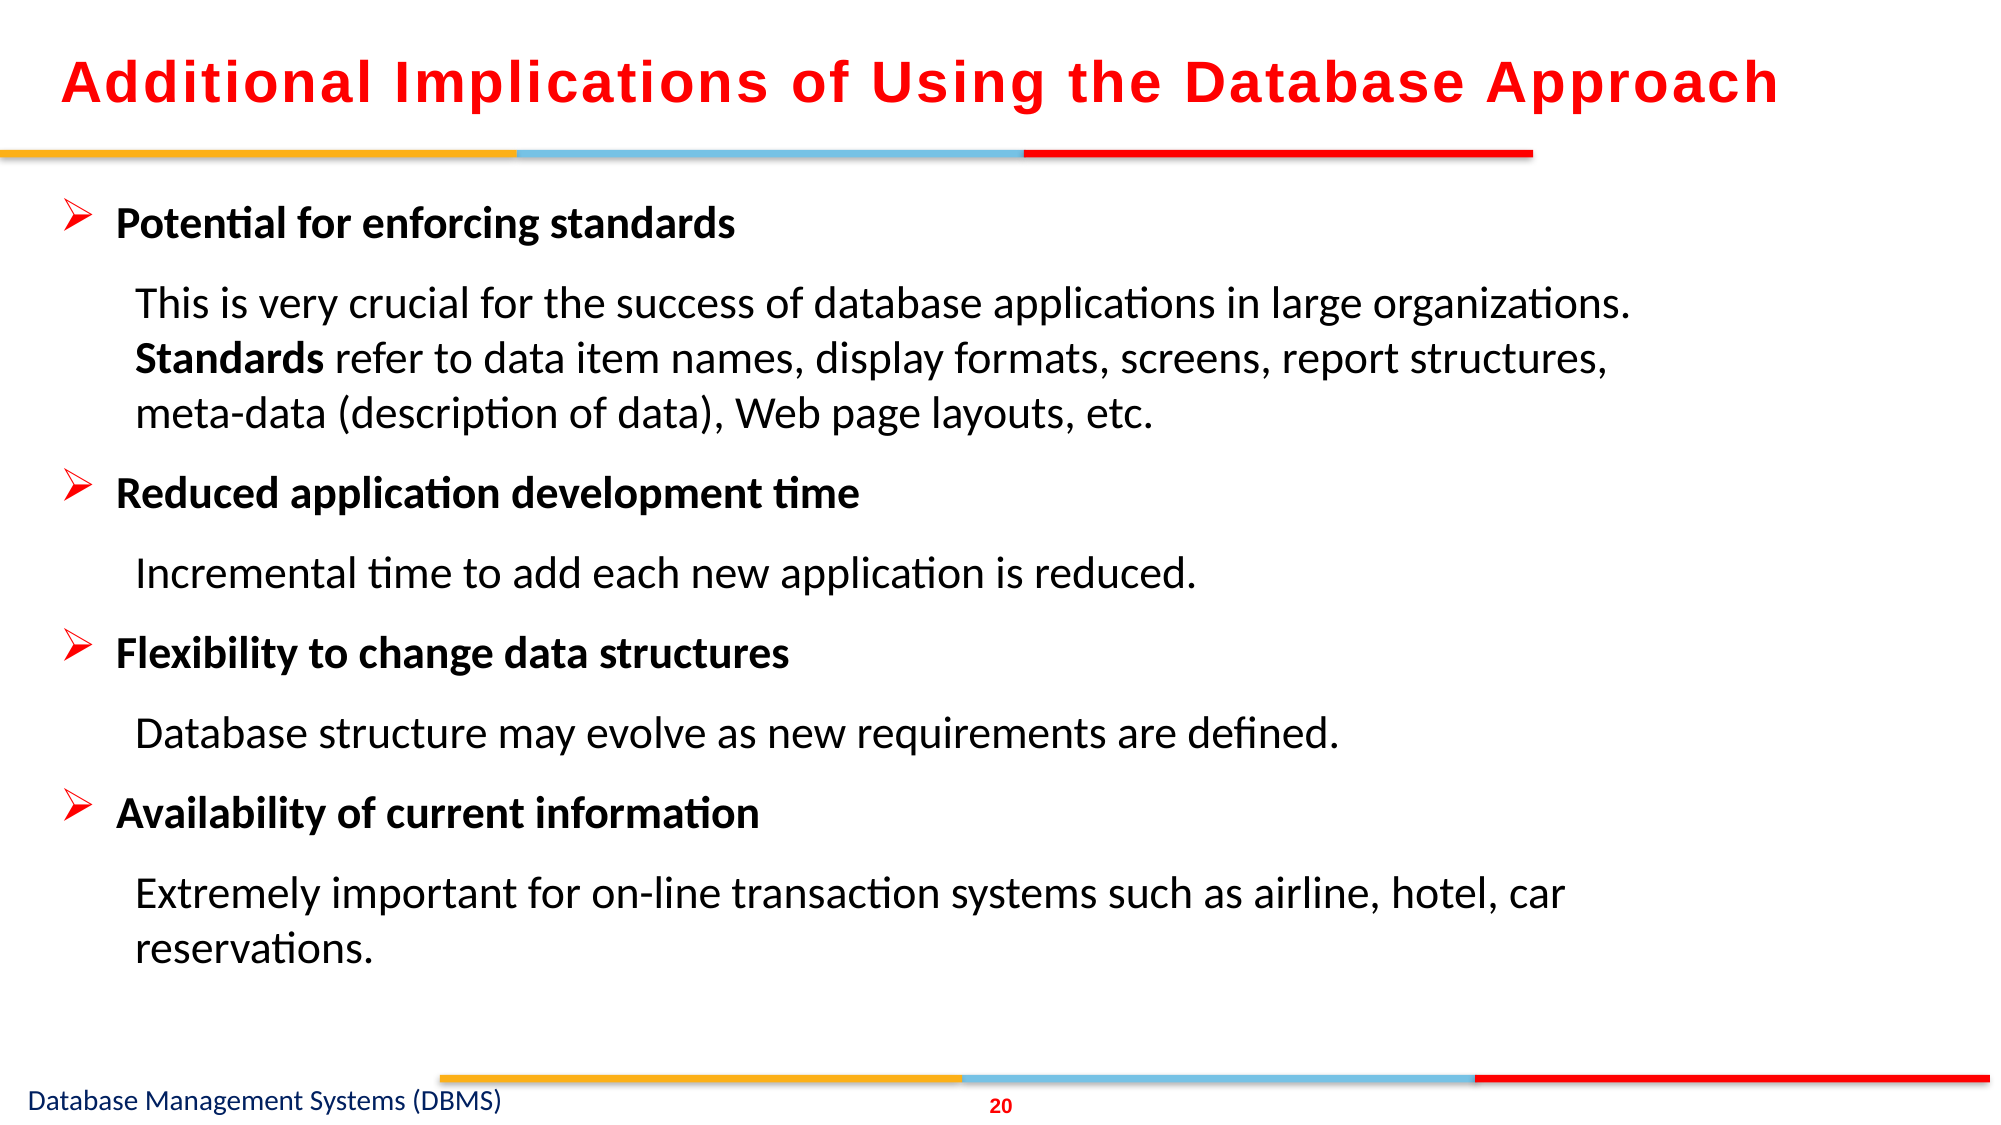

Additional Implications of Using the Database Approach
Potential for enforcing standards
This is very crucial for the success of database applications in large organizations. Standards refer to data item names, display formats, screens, report structures, meta-data (description of data), Web page layouts, etc.
Reduced application development time
Incremental time to add each new application is reduced.
Flexibility to change data structures
Database structure may evolve as new requirements are defined.
Availability of current information
Extremely important for on-line transaction systems such as airline, hotel, car reservations.